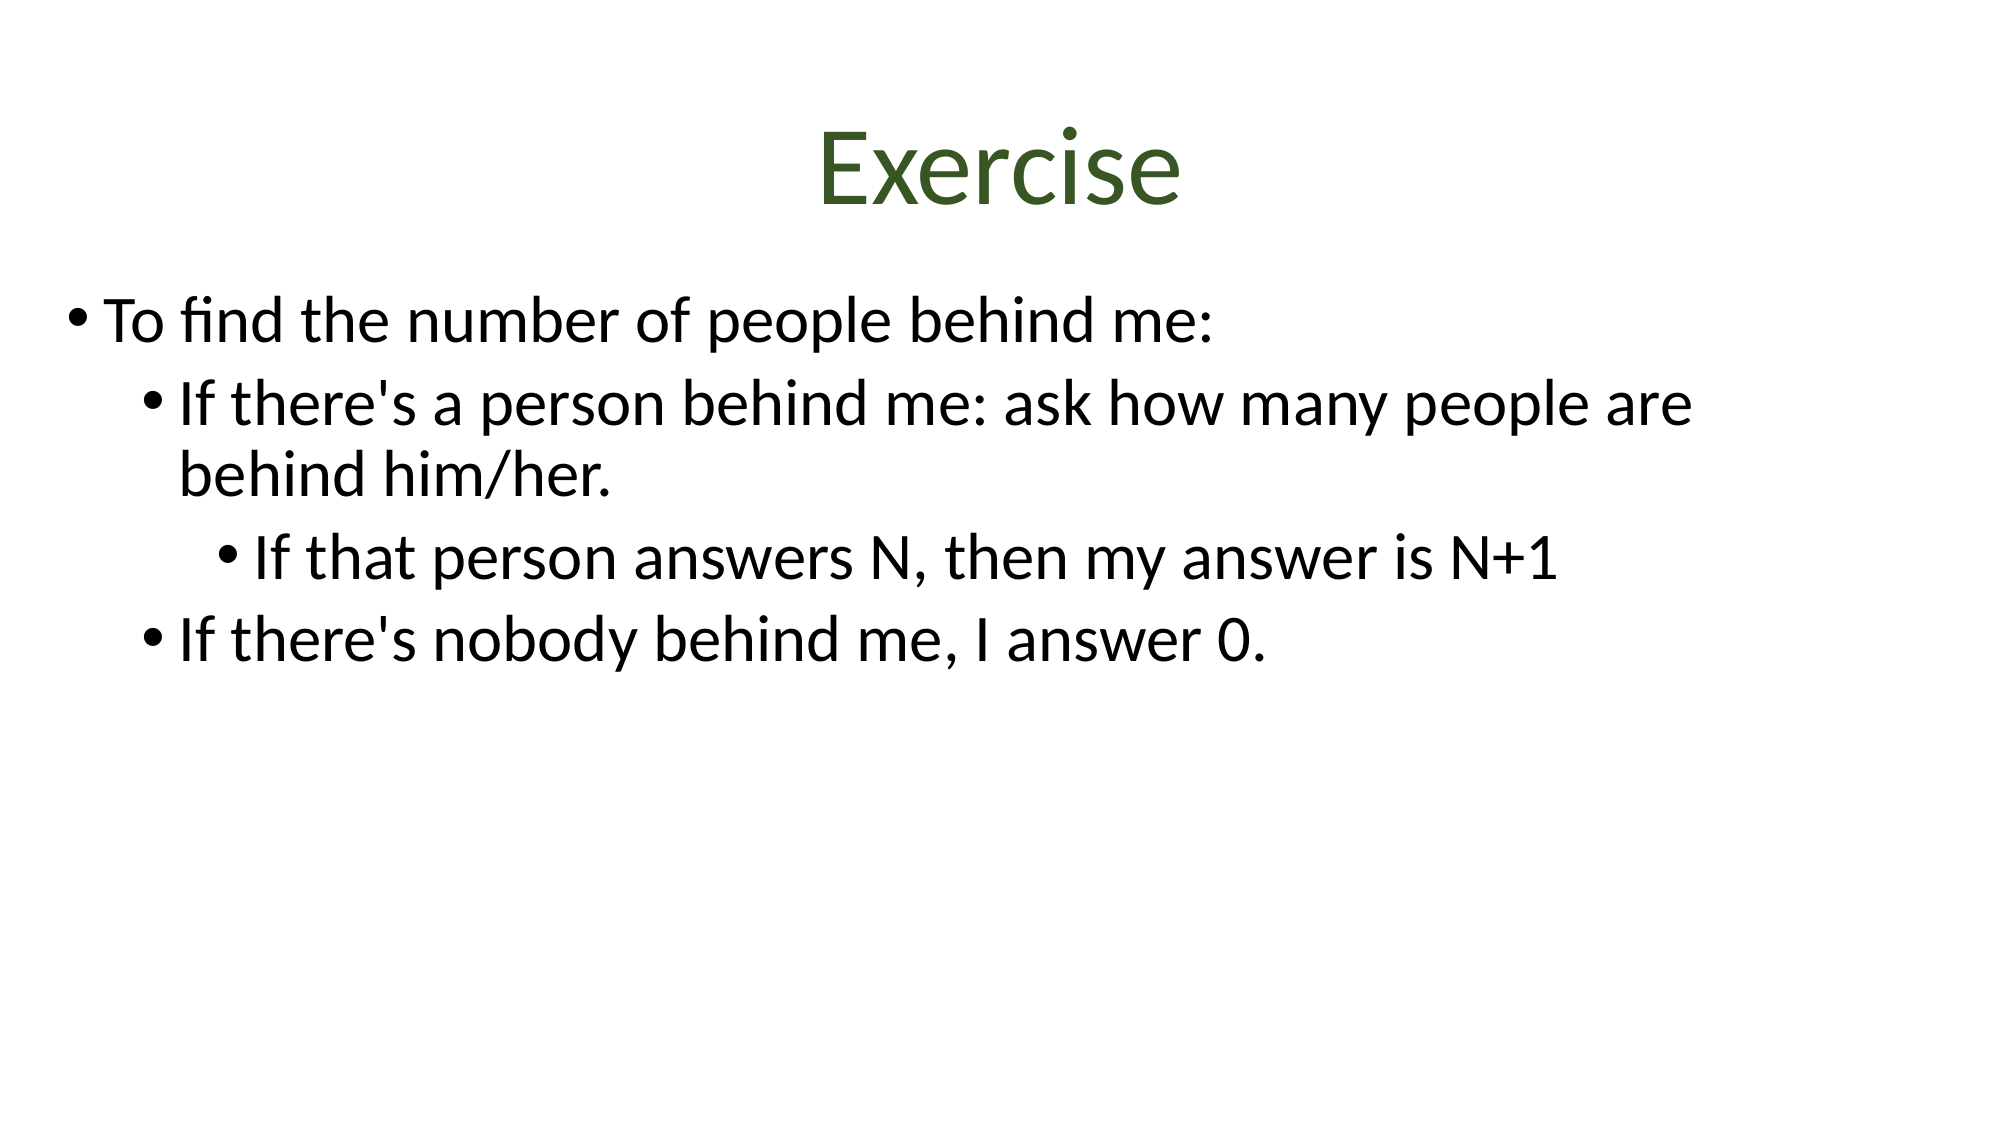

# Exercise
To find the number of people behind me:
If there's a person behind me: ask how many people are behind him/her.
If that person answers N, then my answer is N+1
If there's nobody behind me, I answer 0.